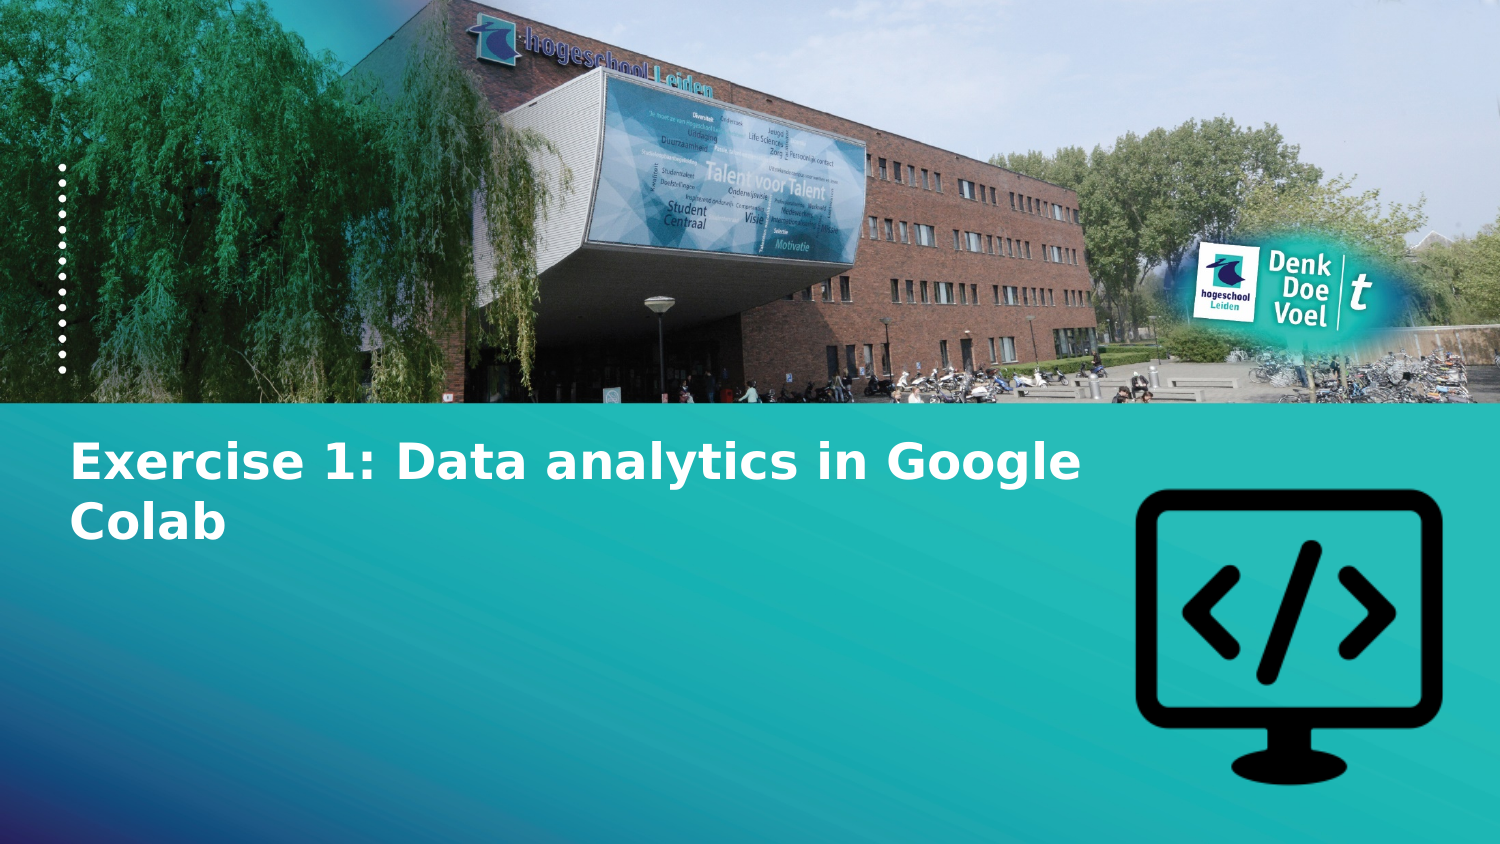

Exercise 1: Data analytics in Google Colab